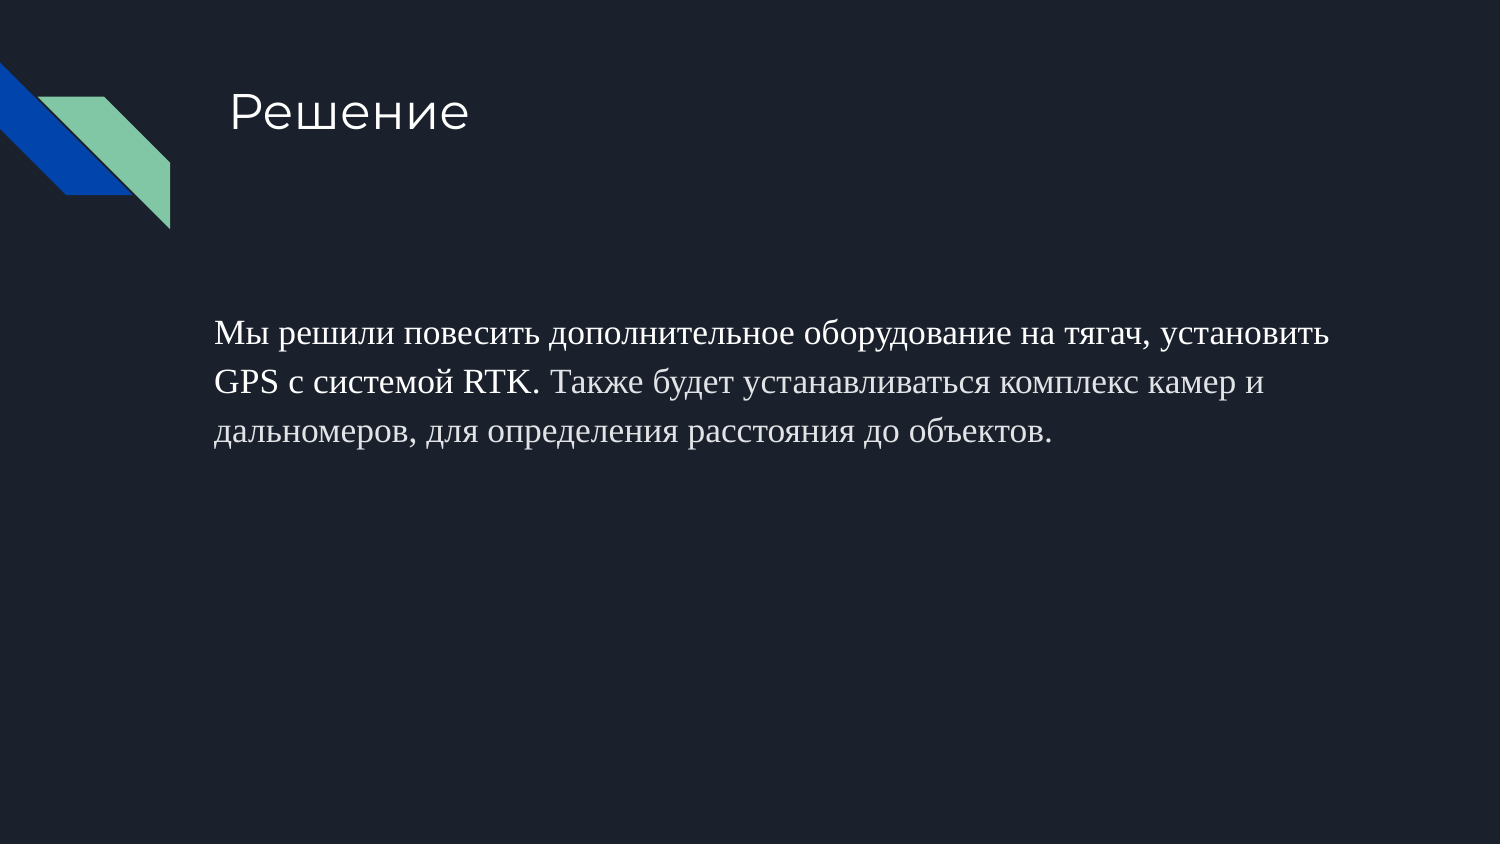

# Решение
Мы решили повесить дополнительное оборудование на тягач, установить GPS с системой RTK. Также будет устанавливаться комплекс камер и дальномеров, для определения расстояния до объектов.